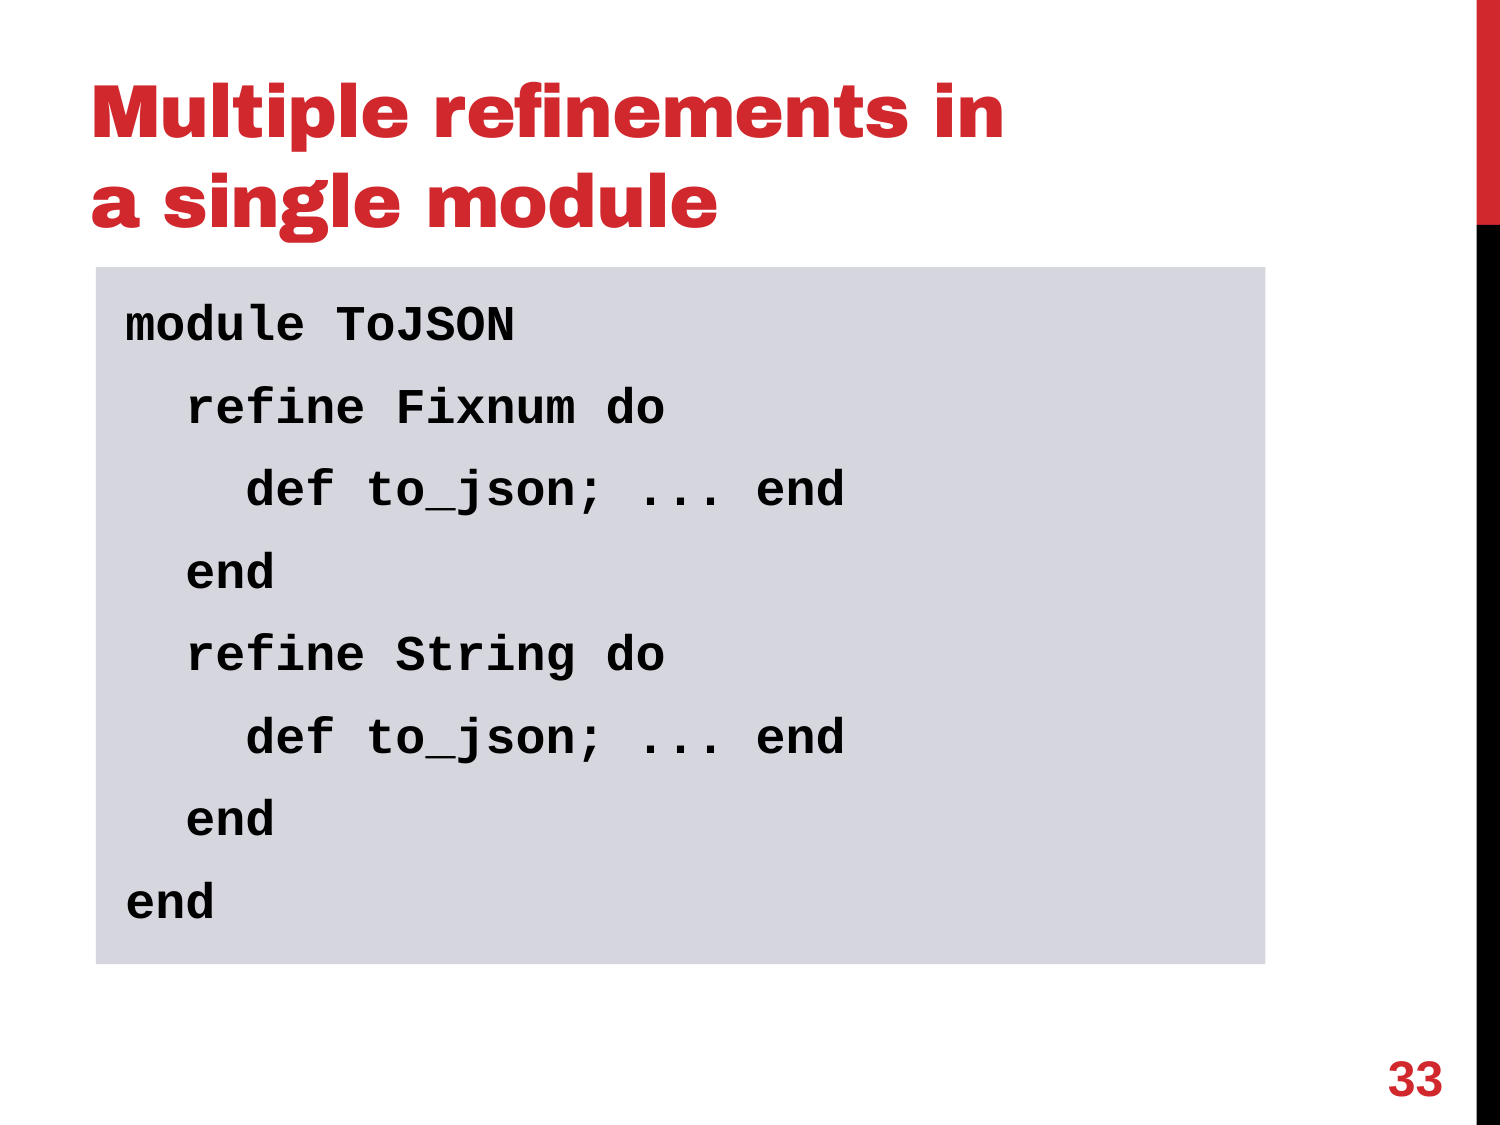

# Multiple refinements in a single module
module ToJSON
  refine Fixnum do
    def to_json; ... end
  end
  refine String do
    def to_json; ... end
  end
end

33